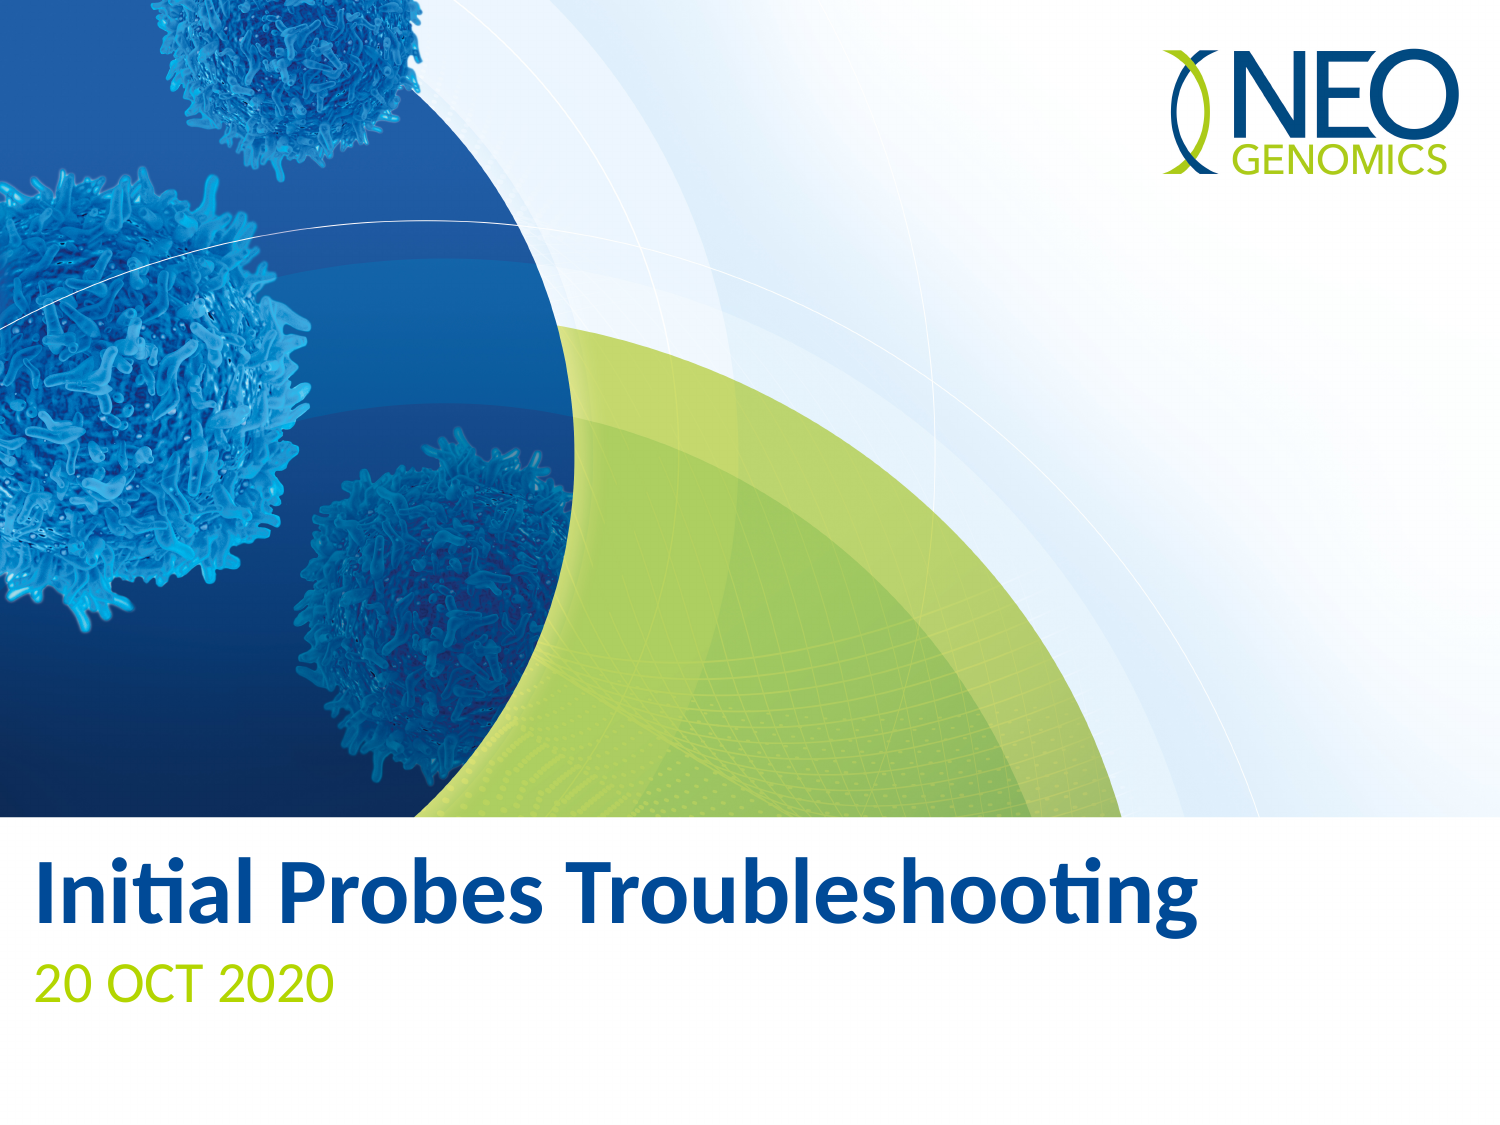

# Initial Probes Troubleshooting
20 OCT 2020